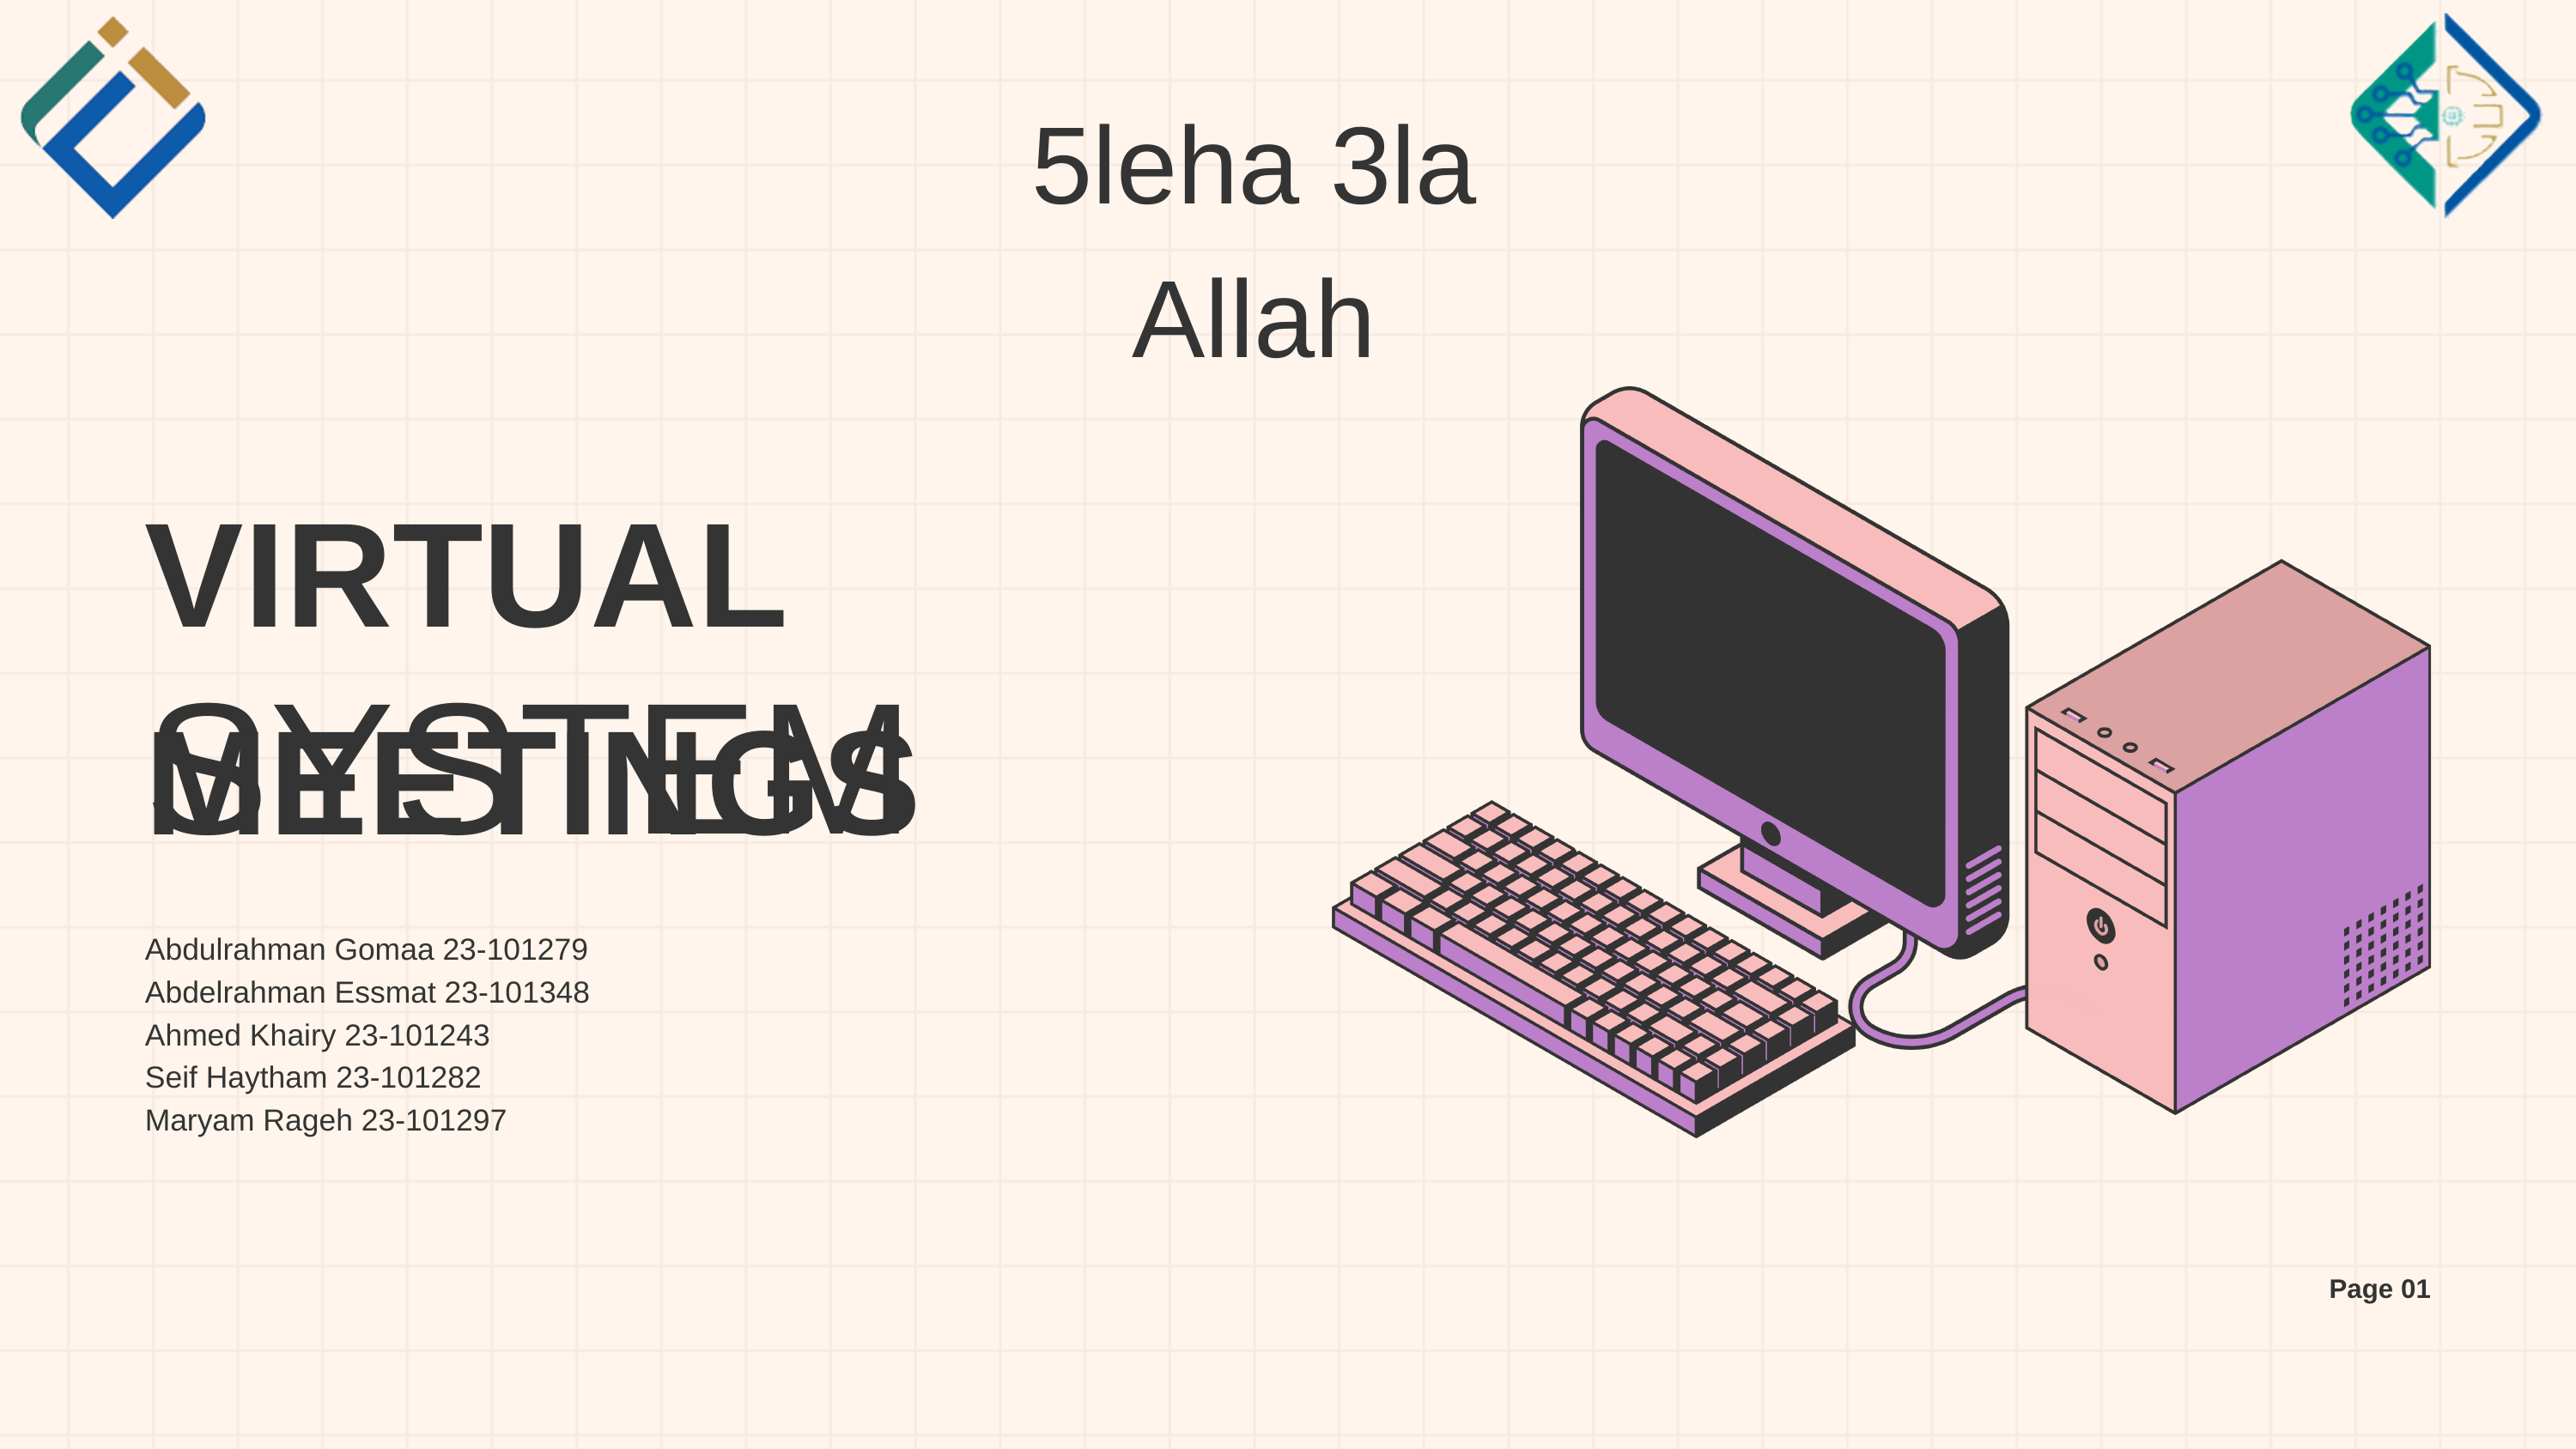

5leha 3la Allah

VIRTUAL MEETINGS

SYSTEM

Abdulrahman Gomaa 23-101279
Abdelrahman Essmat 23-101348
Ahmed Khairy 23-101243
Seif Haytham 23-101282
Maryam Rageh 23-101297

Page 01